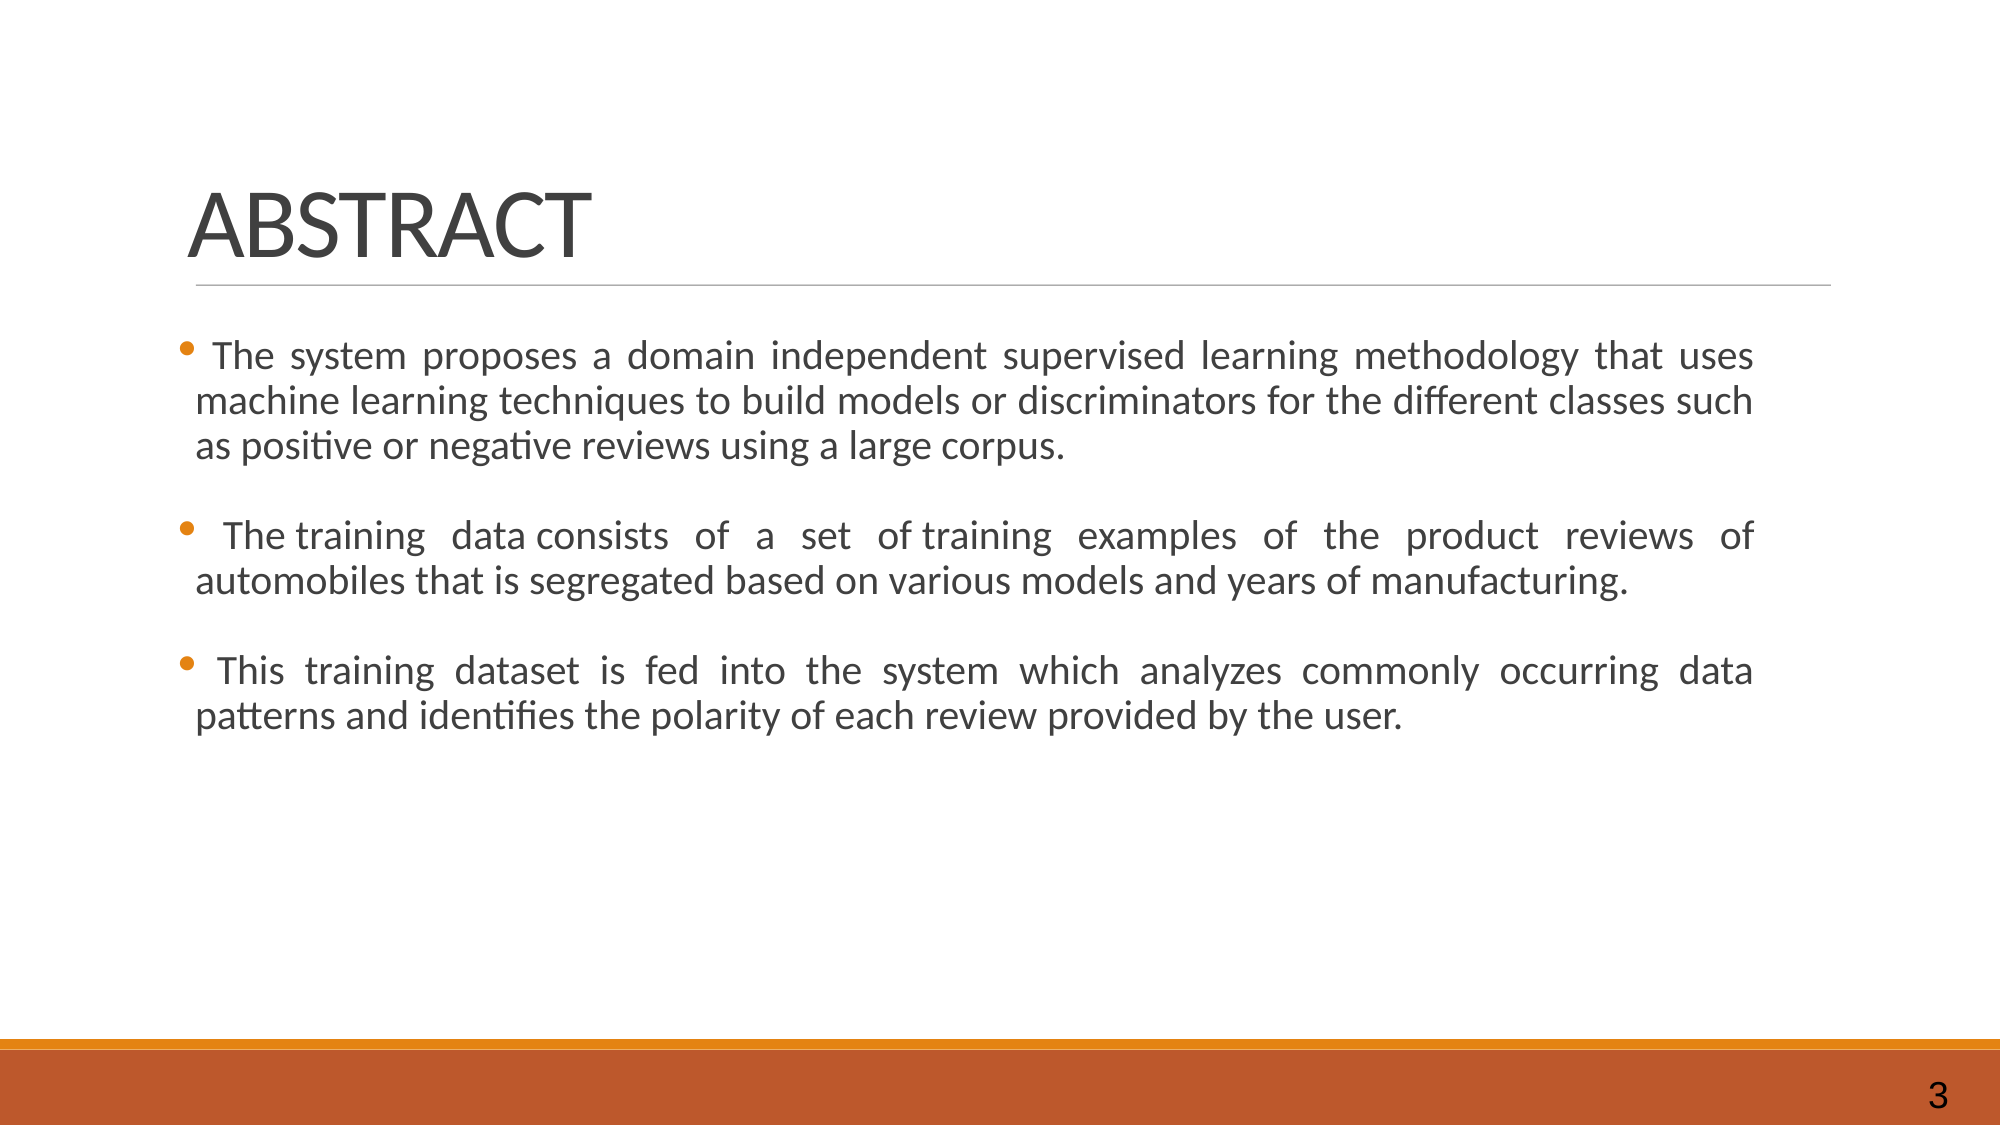

ABSTRACT
 The system proposes a domain independent supervised learning methodology that uses machine learning techniques to build models or discriminators for the different classes such as positive or negative reviews using a large corpus.

 The training data consists of a set of training examples of the product reviews of automobiles that is segregated based on various models and years of manufacturing.

 This training dataset is fed into the system which analyzes commonly occurring data patterns and identifies the polarity of each review provided by the user.
3